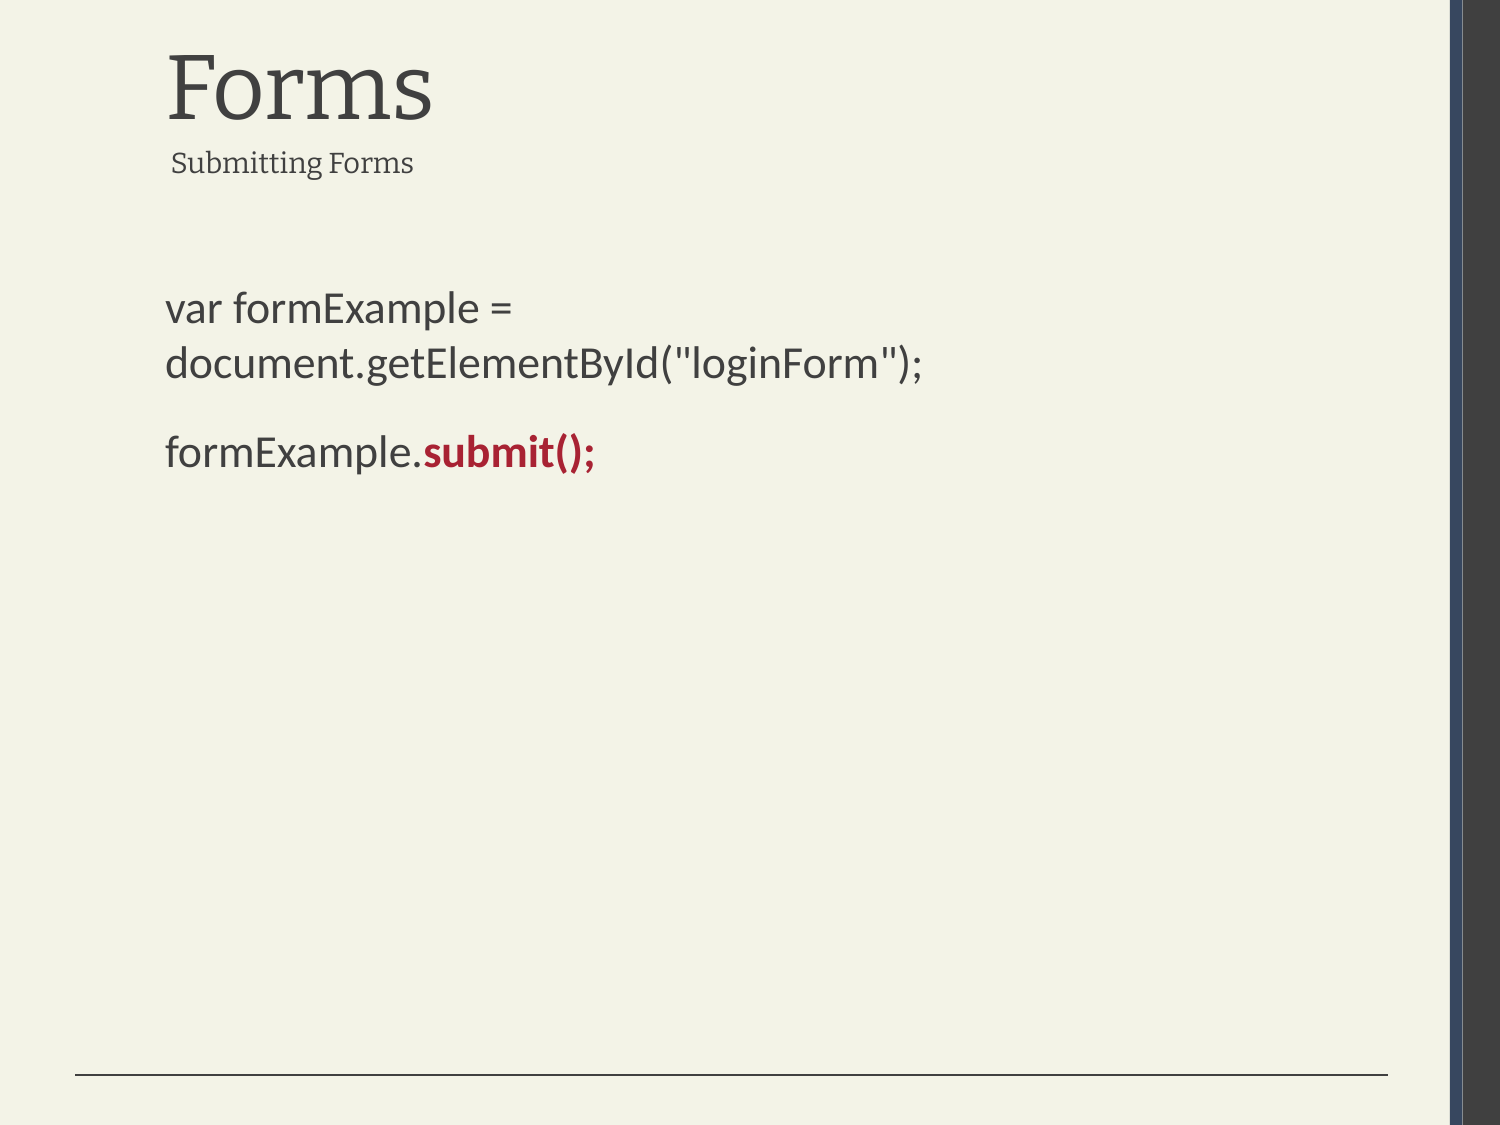

# Forms
 Submitting Forms
var formExample = document.getElementById("loginForm");
formExample.submit();